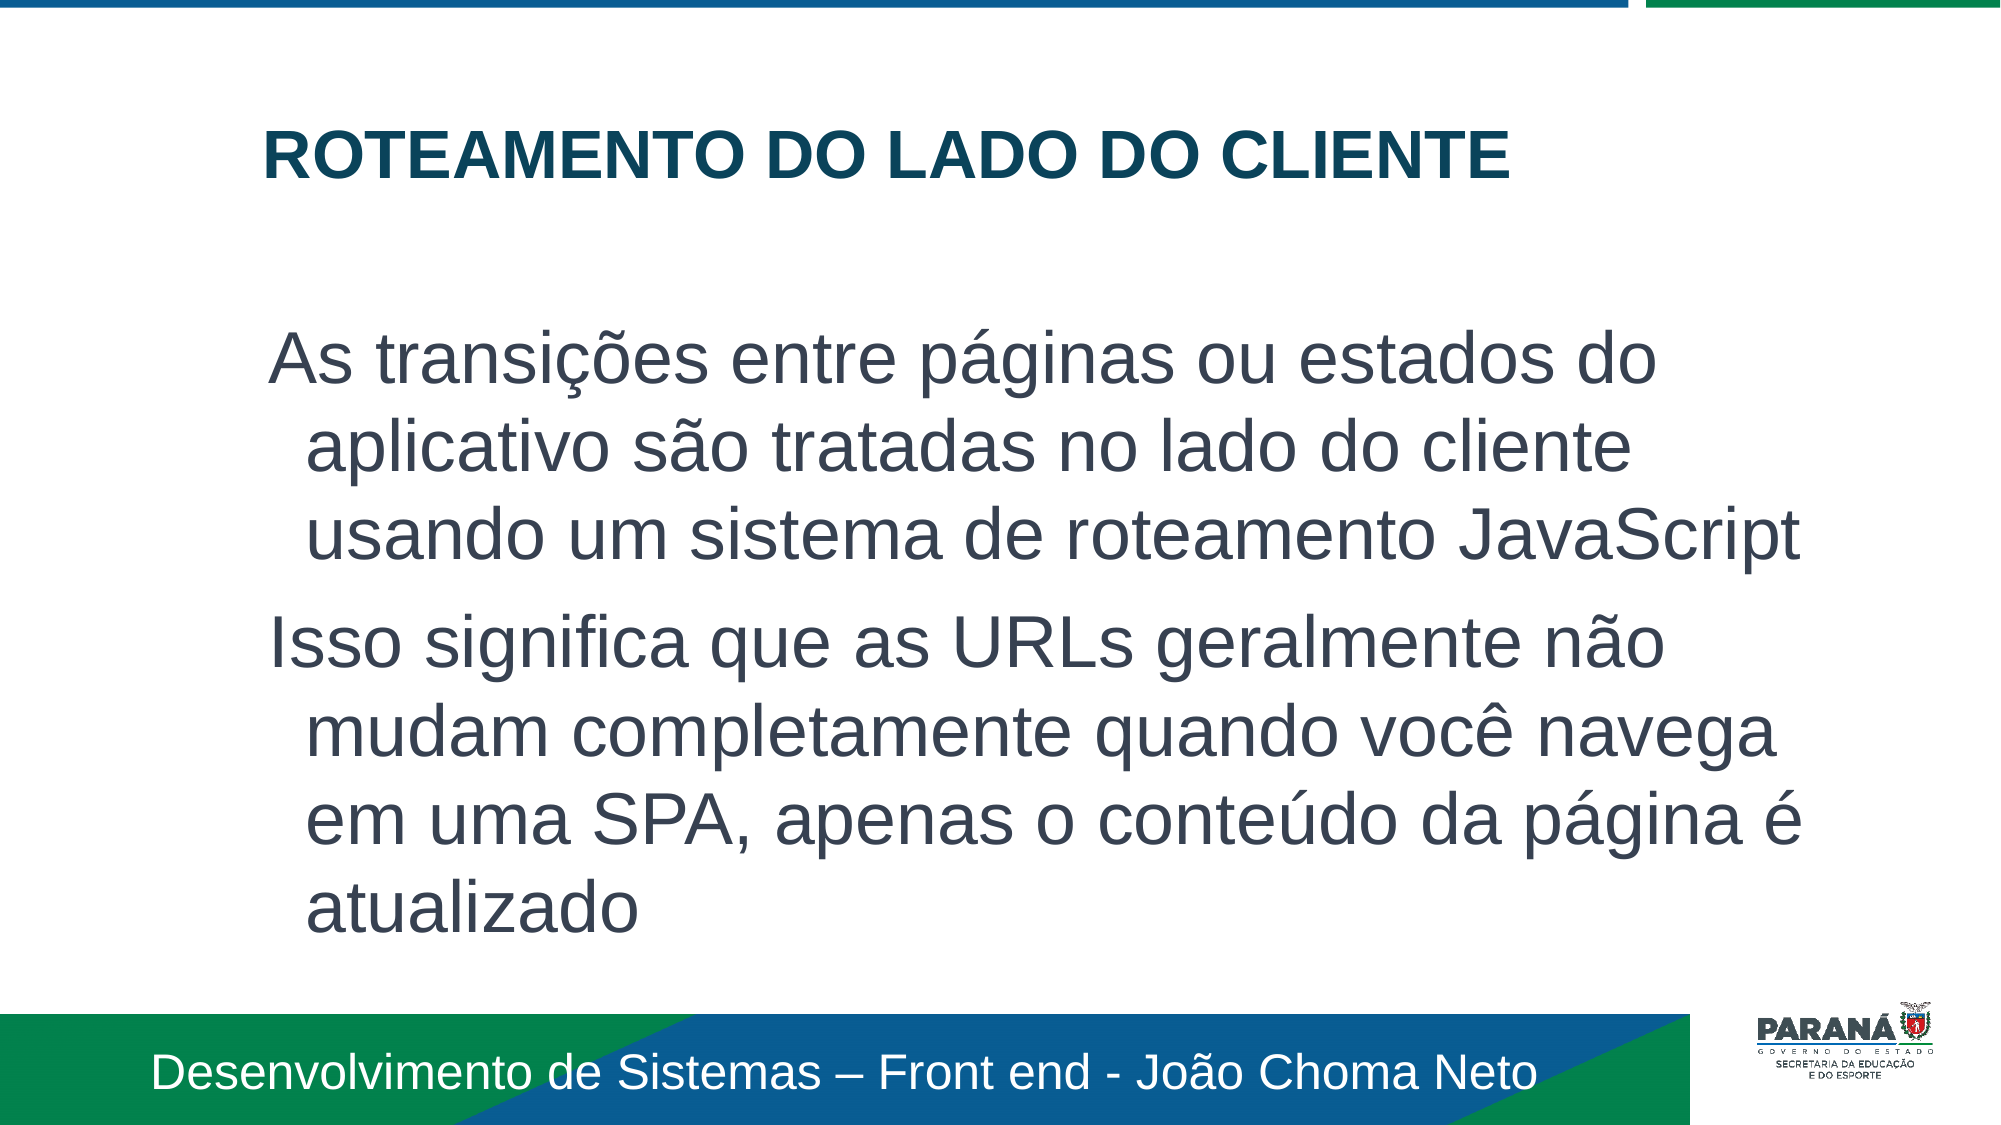

ROTEAMENTO DO LADO DO CLIENTE
As transições entre páginas ou estados do aplicativo são tratadas no lado do cliente usando um sistema de roteamento JavaScript
Isso significa que as URLs geralmente não mudam completamente quando você navega em uma SPA, apenas o conteúdo da página é atualizado